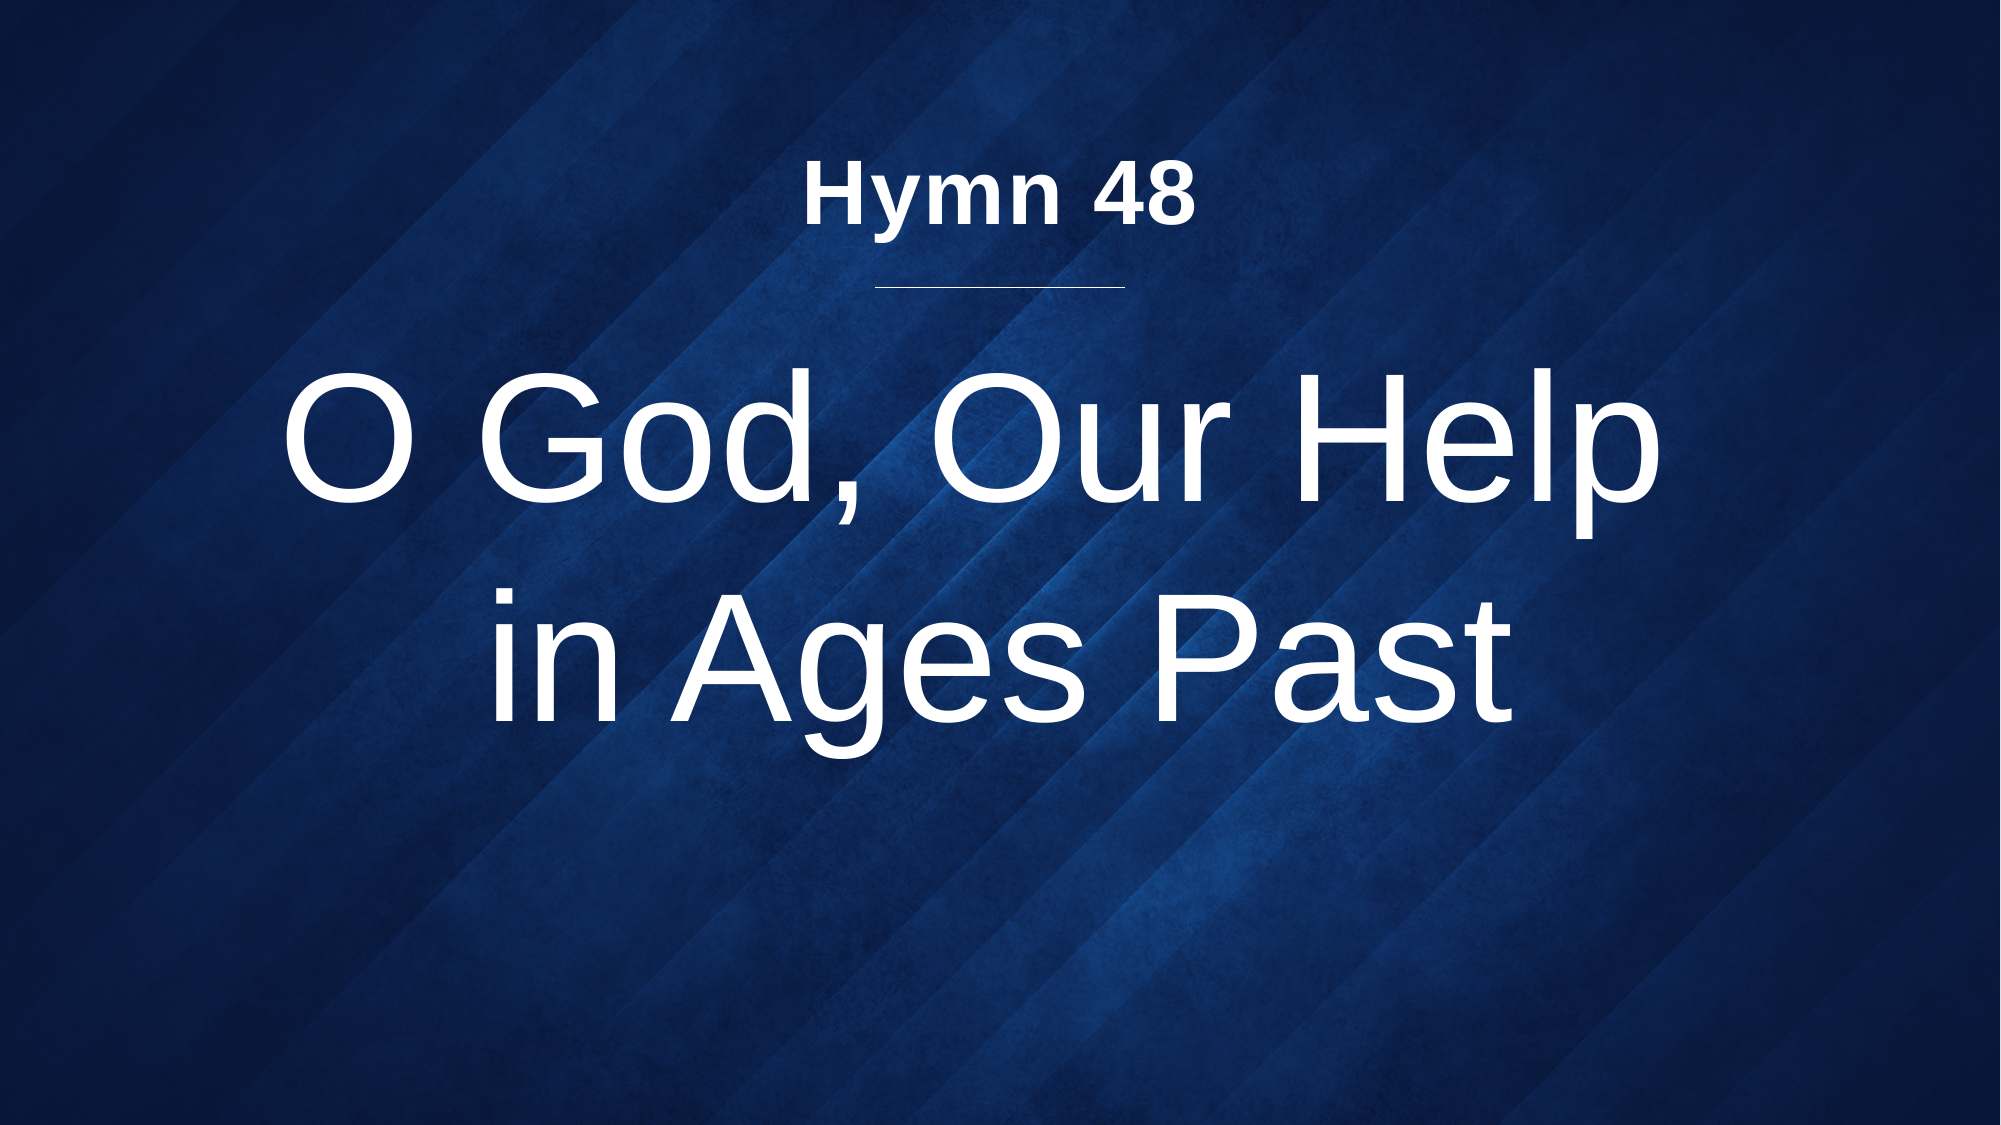

Hymn 48
# O God, Our Help in Ages Past